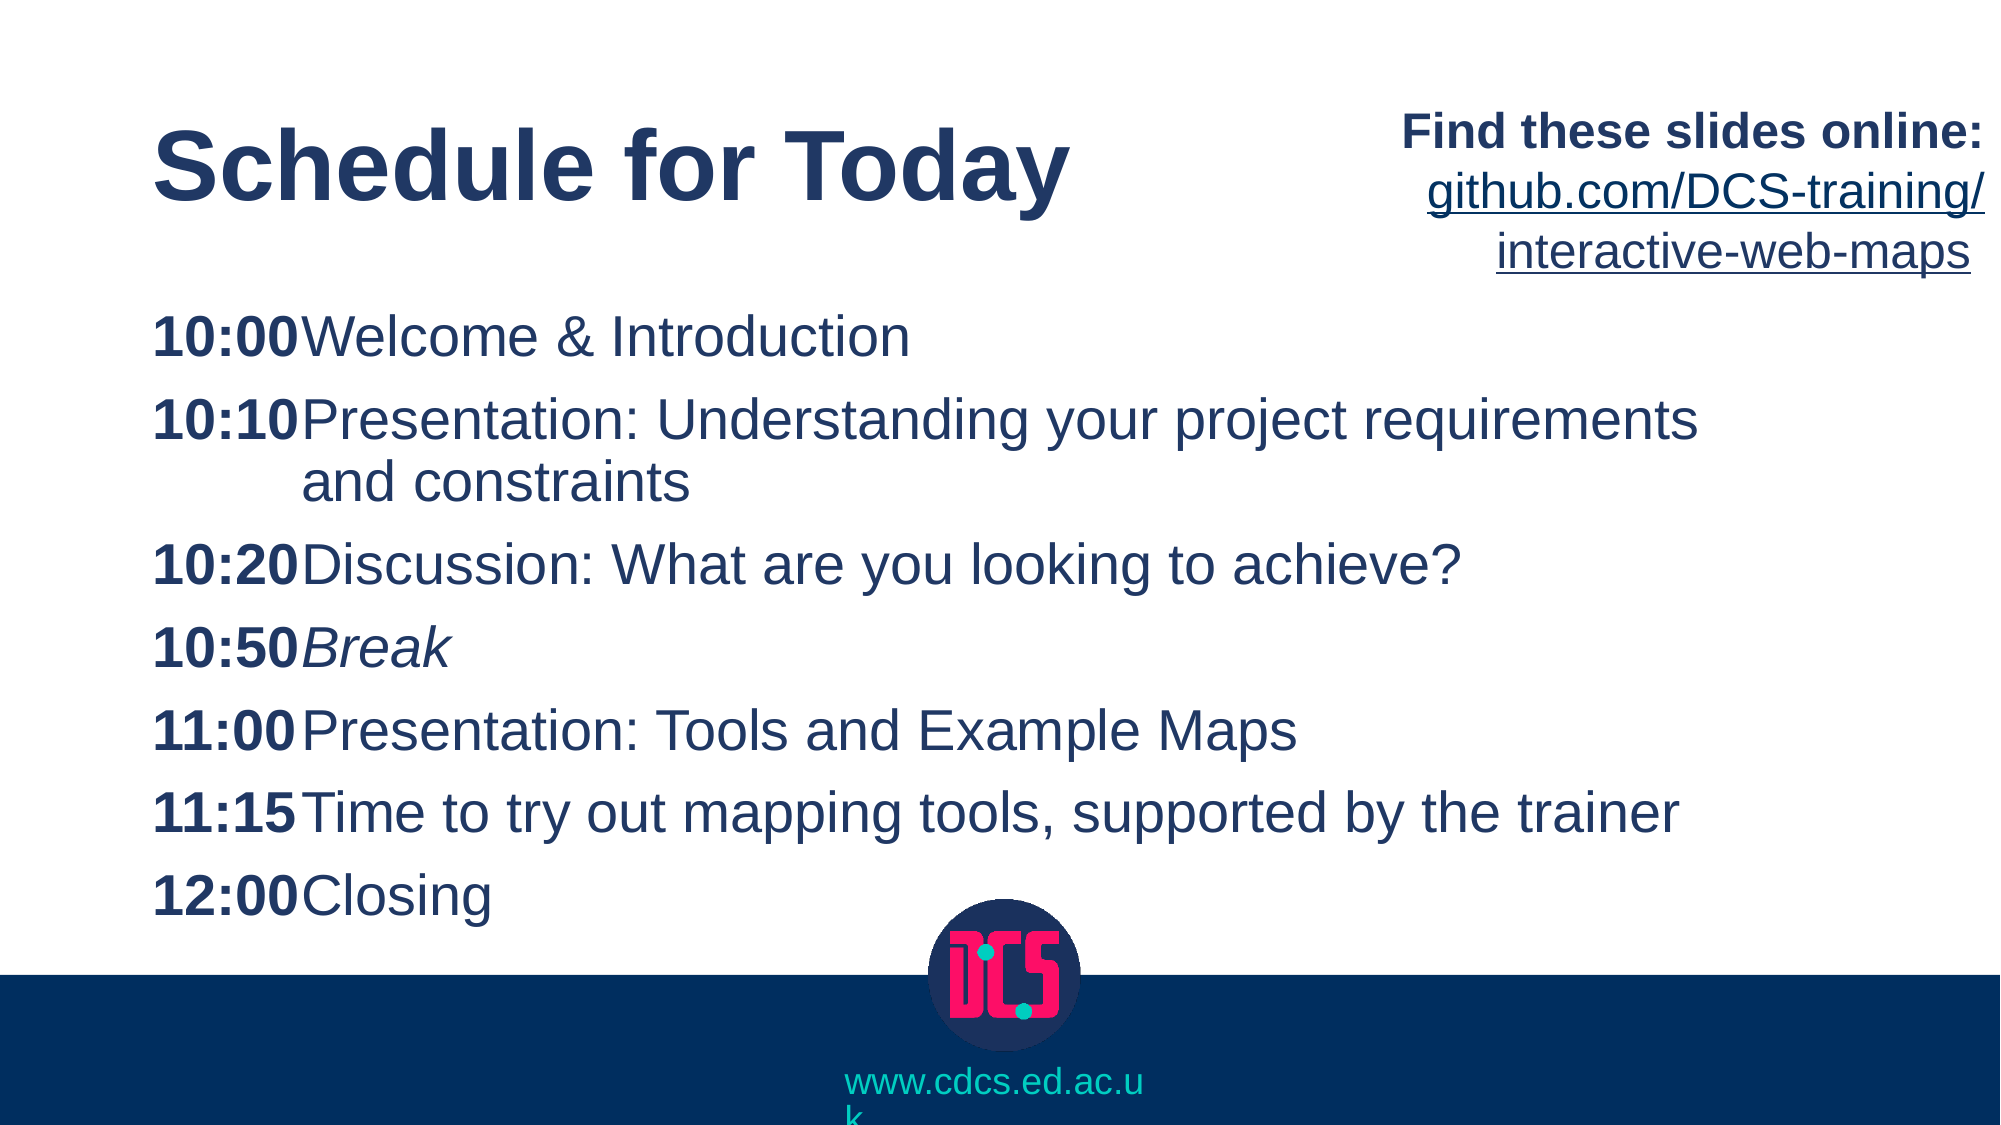

# Schedule for Today
Find these slides online:
github.com/DCS-training/
interactive-web-maps
10:00		Welcome & Introduction
10:10		Presentation: Understanding your project requirements
		and constraints
10:20		Discussion: What are you looking to achieve?
10:50		Break
11:00		Presentation: Tools and Example Maps
11:15		Time to try out mapping tools, supported by the trainer
12:00		Closing